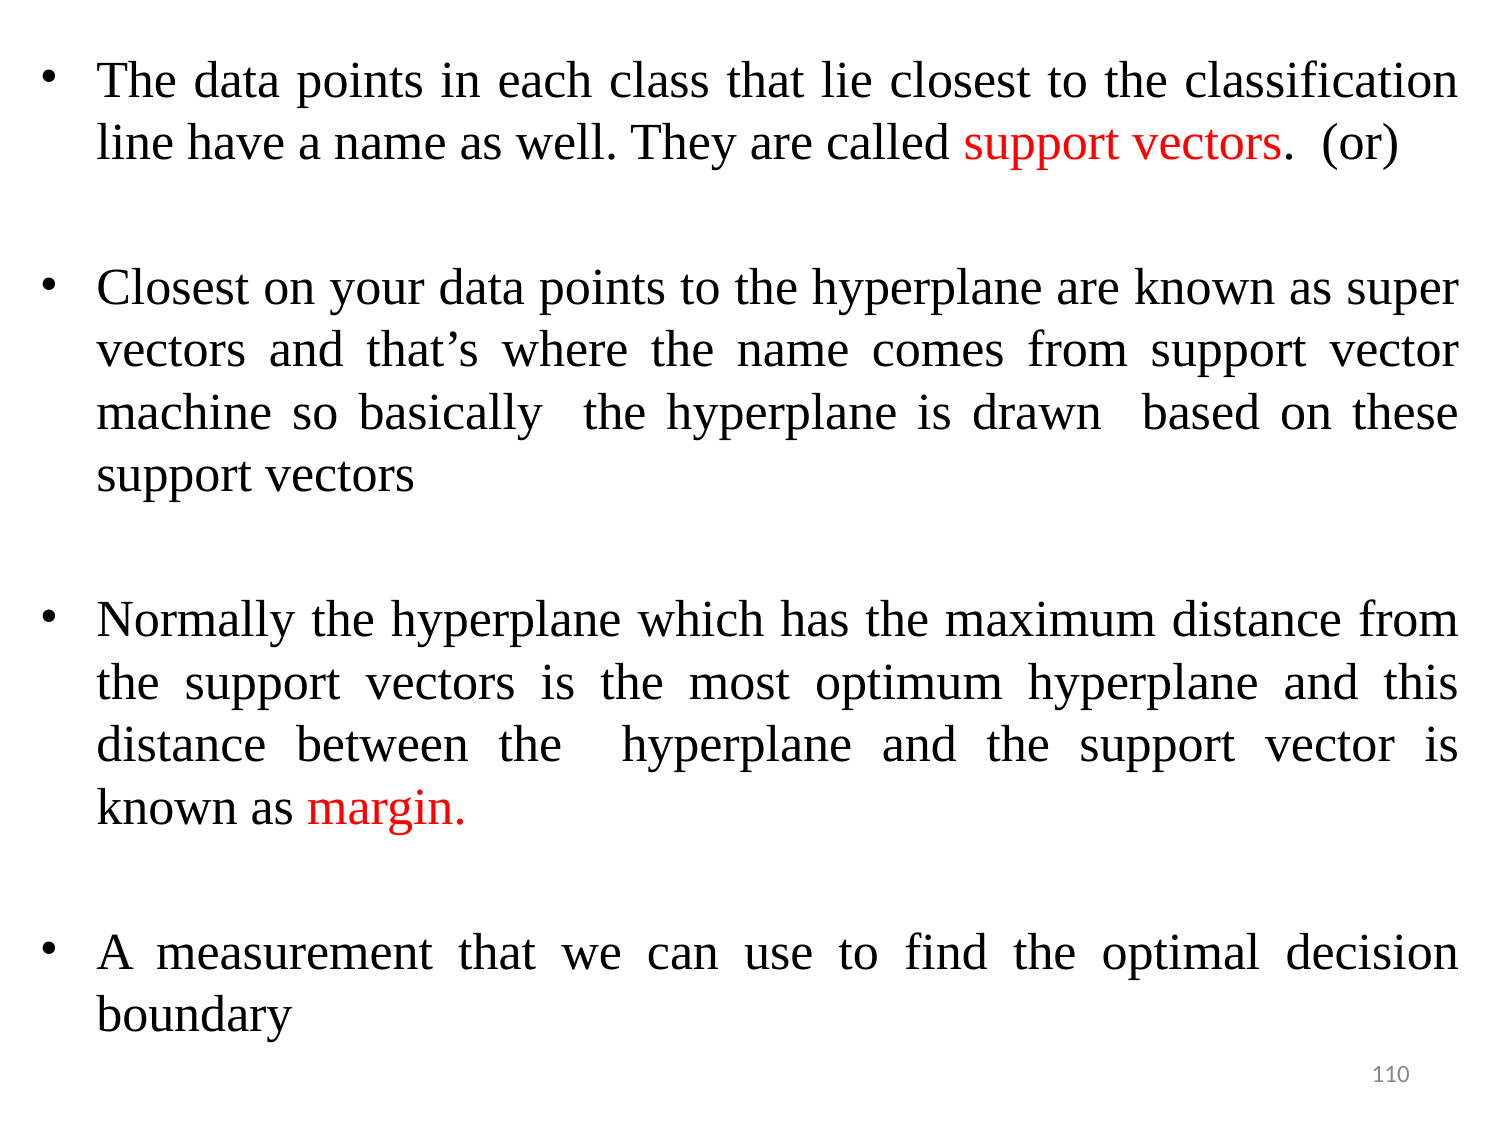

The data points in each class that lie closest to the classification line have a name as well. They are called support vectors.  (or)

Closest on your data points to the hyperplane are known as super vectors and that’s where the name comes from support vector machine so basically  the hyperplane is drawn  based on these support vectors

Normally the hyperplane which has the maximum distance from the support vectors is the most optimum hyperplane and this distance between the  hyperplane and the support vector is known as margin.

A measurement that we can use to find the optimal decision boundary
110